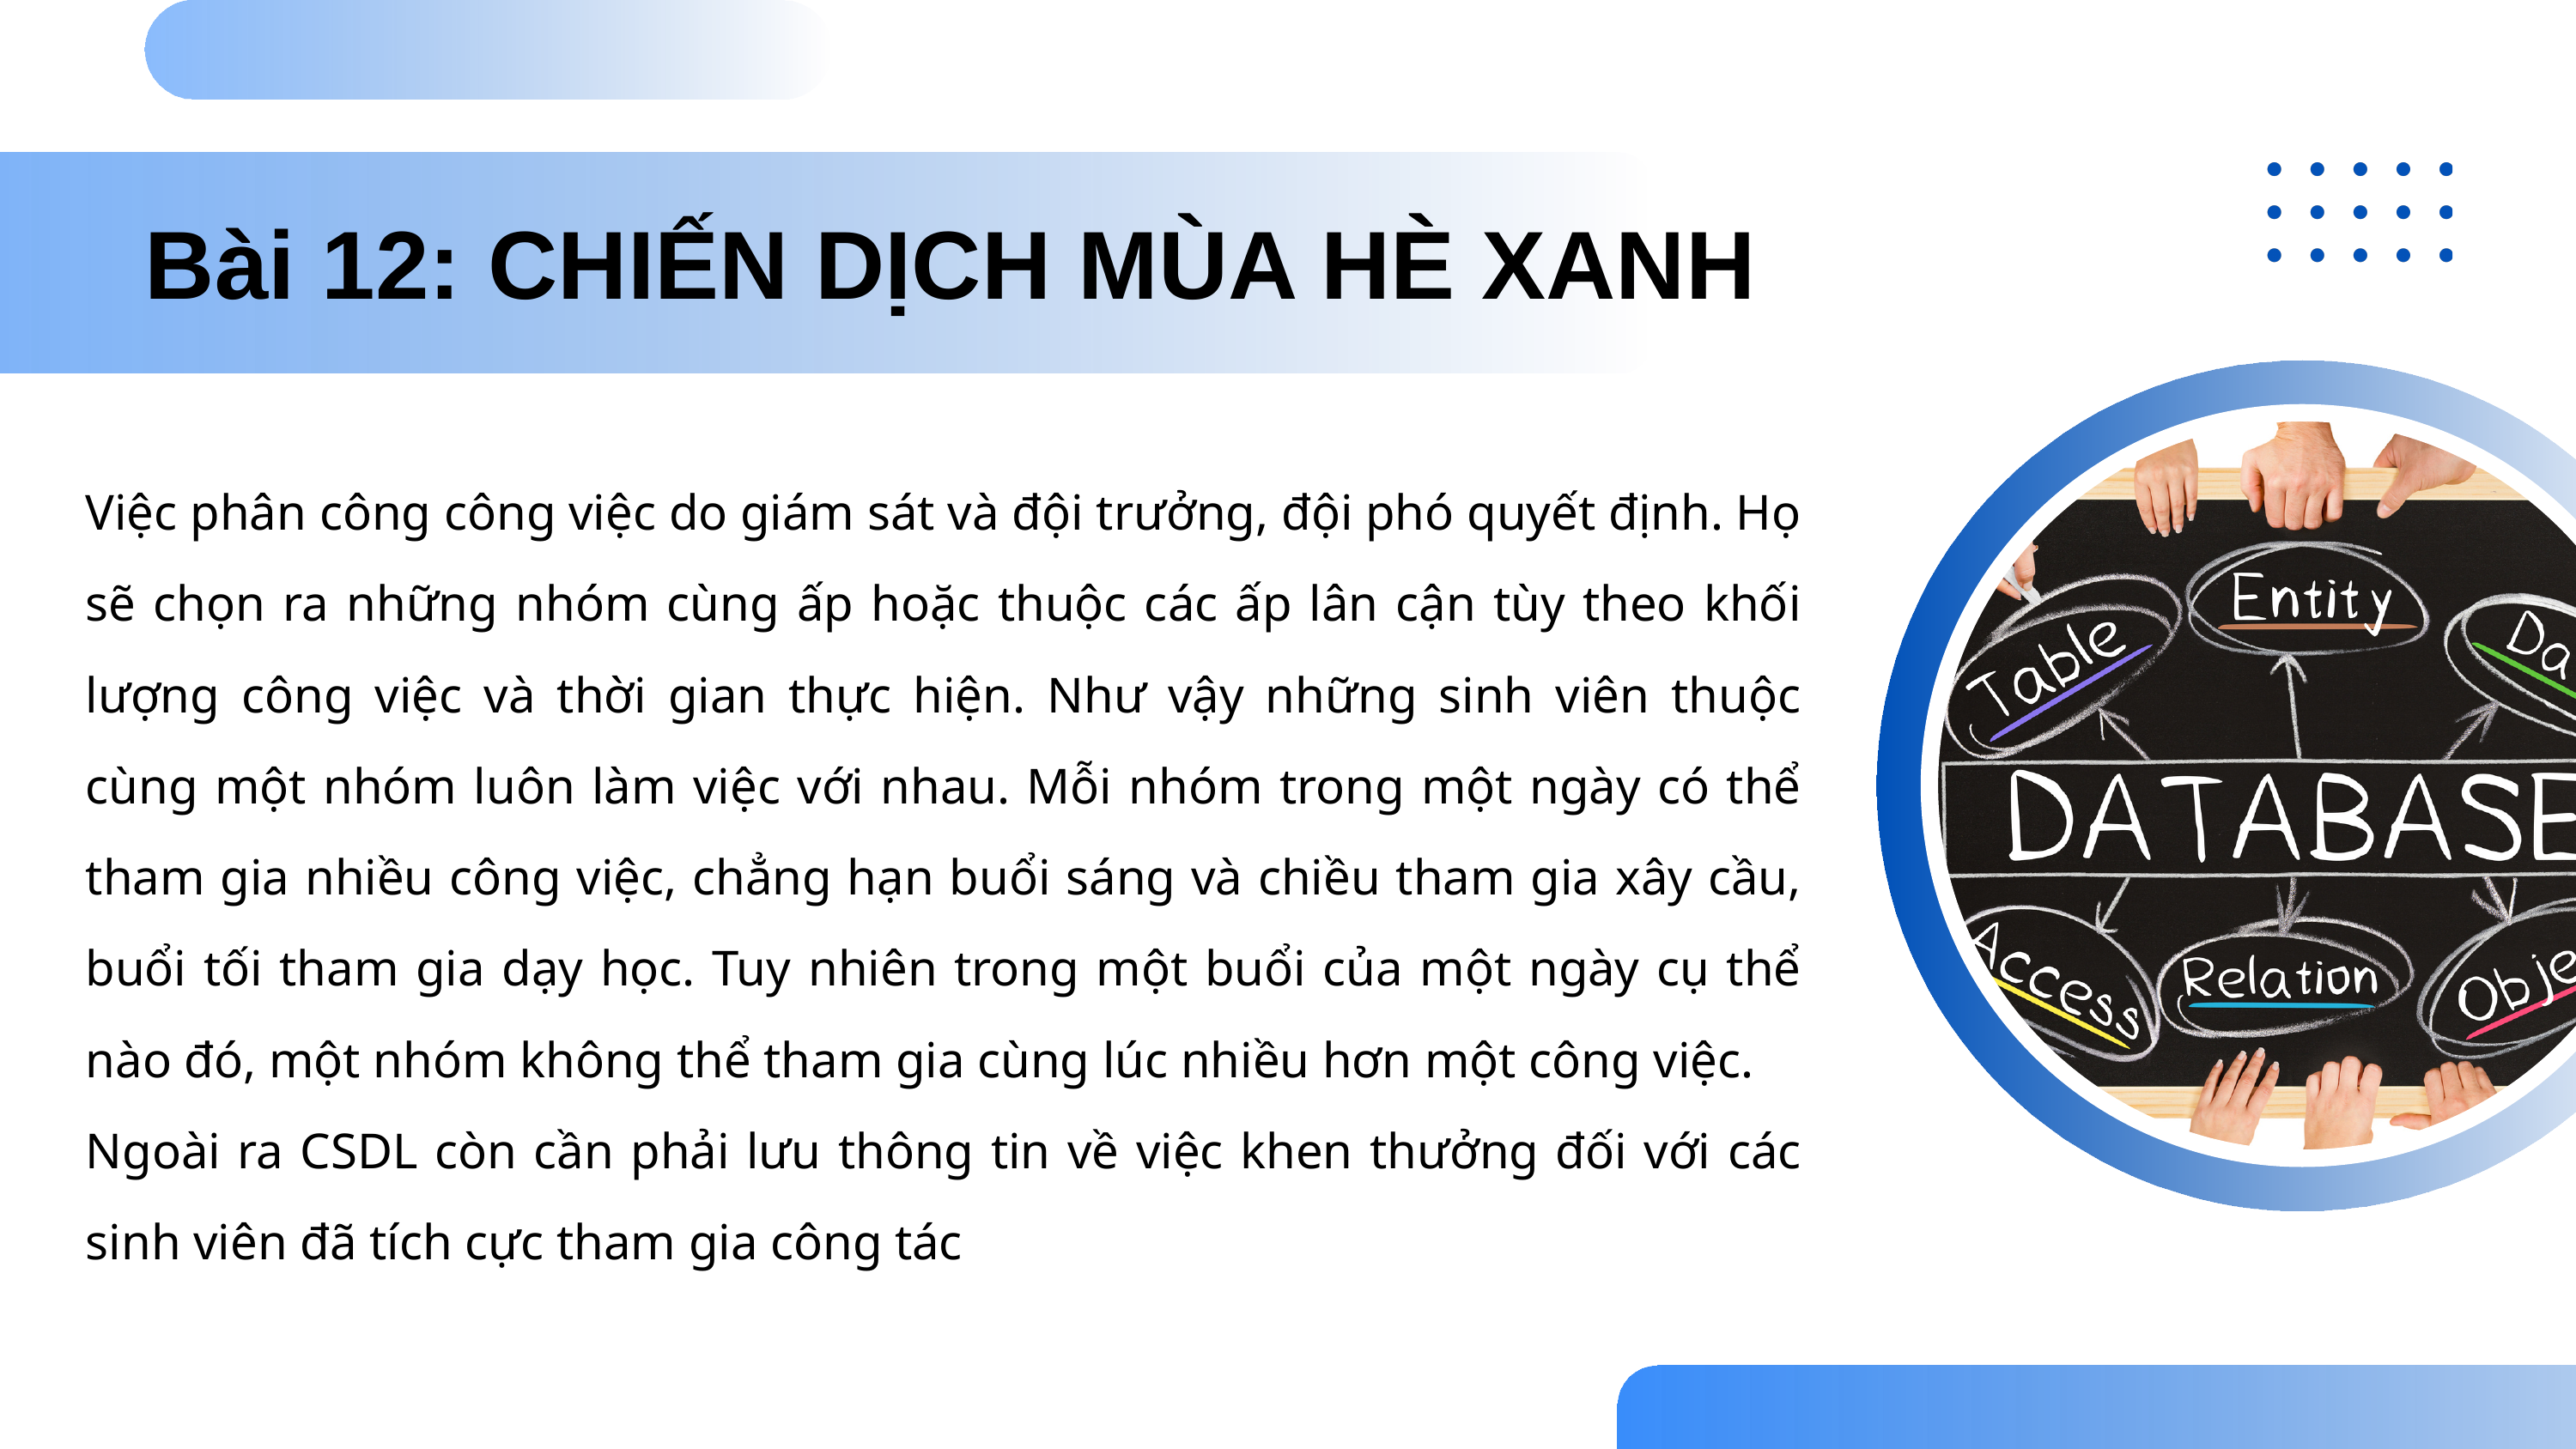

Bài 12: CHIẾN DỊCH MÙA HÈ XANH

Việc phân công công việc do giám sát và đội trưởng, đội phó quyết định. Họ sẽ chọn ra những nhóm cùng ấp hoặc thuộc các ấp lân cận tùy theo khối lượng công việc và thời gian thực hiện. Như vậy những sinh viên thuộc cùng một nhóm luôn làm việc với nhau. Mỗi nhóm trong một ngày có thể tham gia nhiều công việc, chẳng hạn buổi sáng và chiều tham gia xây cầu, buổi tối tham gia dạy học. Tuy nhiên trong một buổi của một ngày cụ thể nào đó, một nhóm không thể tham gia cùng lúc nhiều hơn một công việc.
Ngoài ra CSDL còn cần phải lưu thông tin về việc khen thưởng đối với các sinh viên đã tích cực tham gia công tác